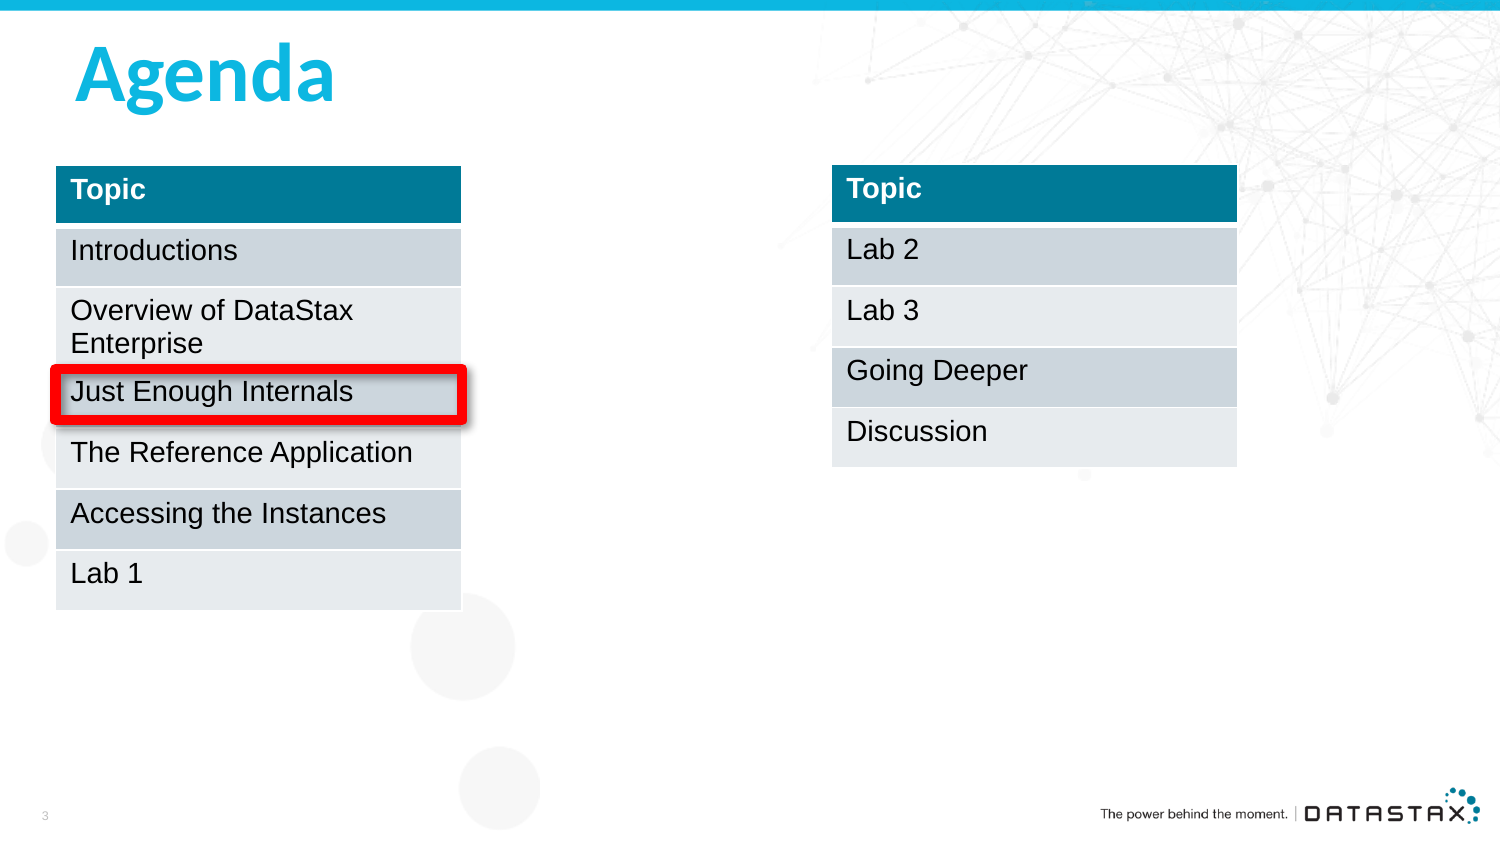

# Agenda
| Topic |
| --- |
| Lab 2 |
| Lab 3 |
| Going Deeper |
| Discussion |
| Topic |
| --- |
| Introductions |
| Overview of DataStax Enterprise |
| Just Enough Internals |
| The Reference Application |
| Accessing the Instances |
| Lab 1 |

3